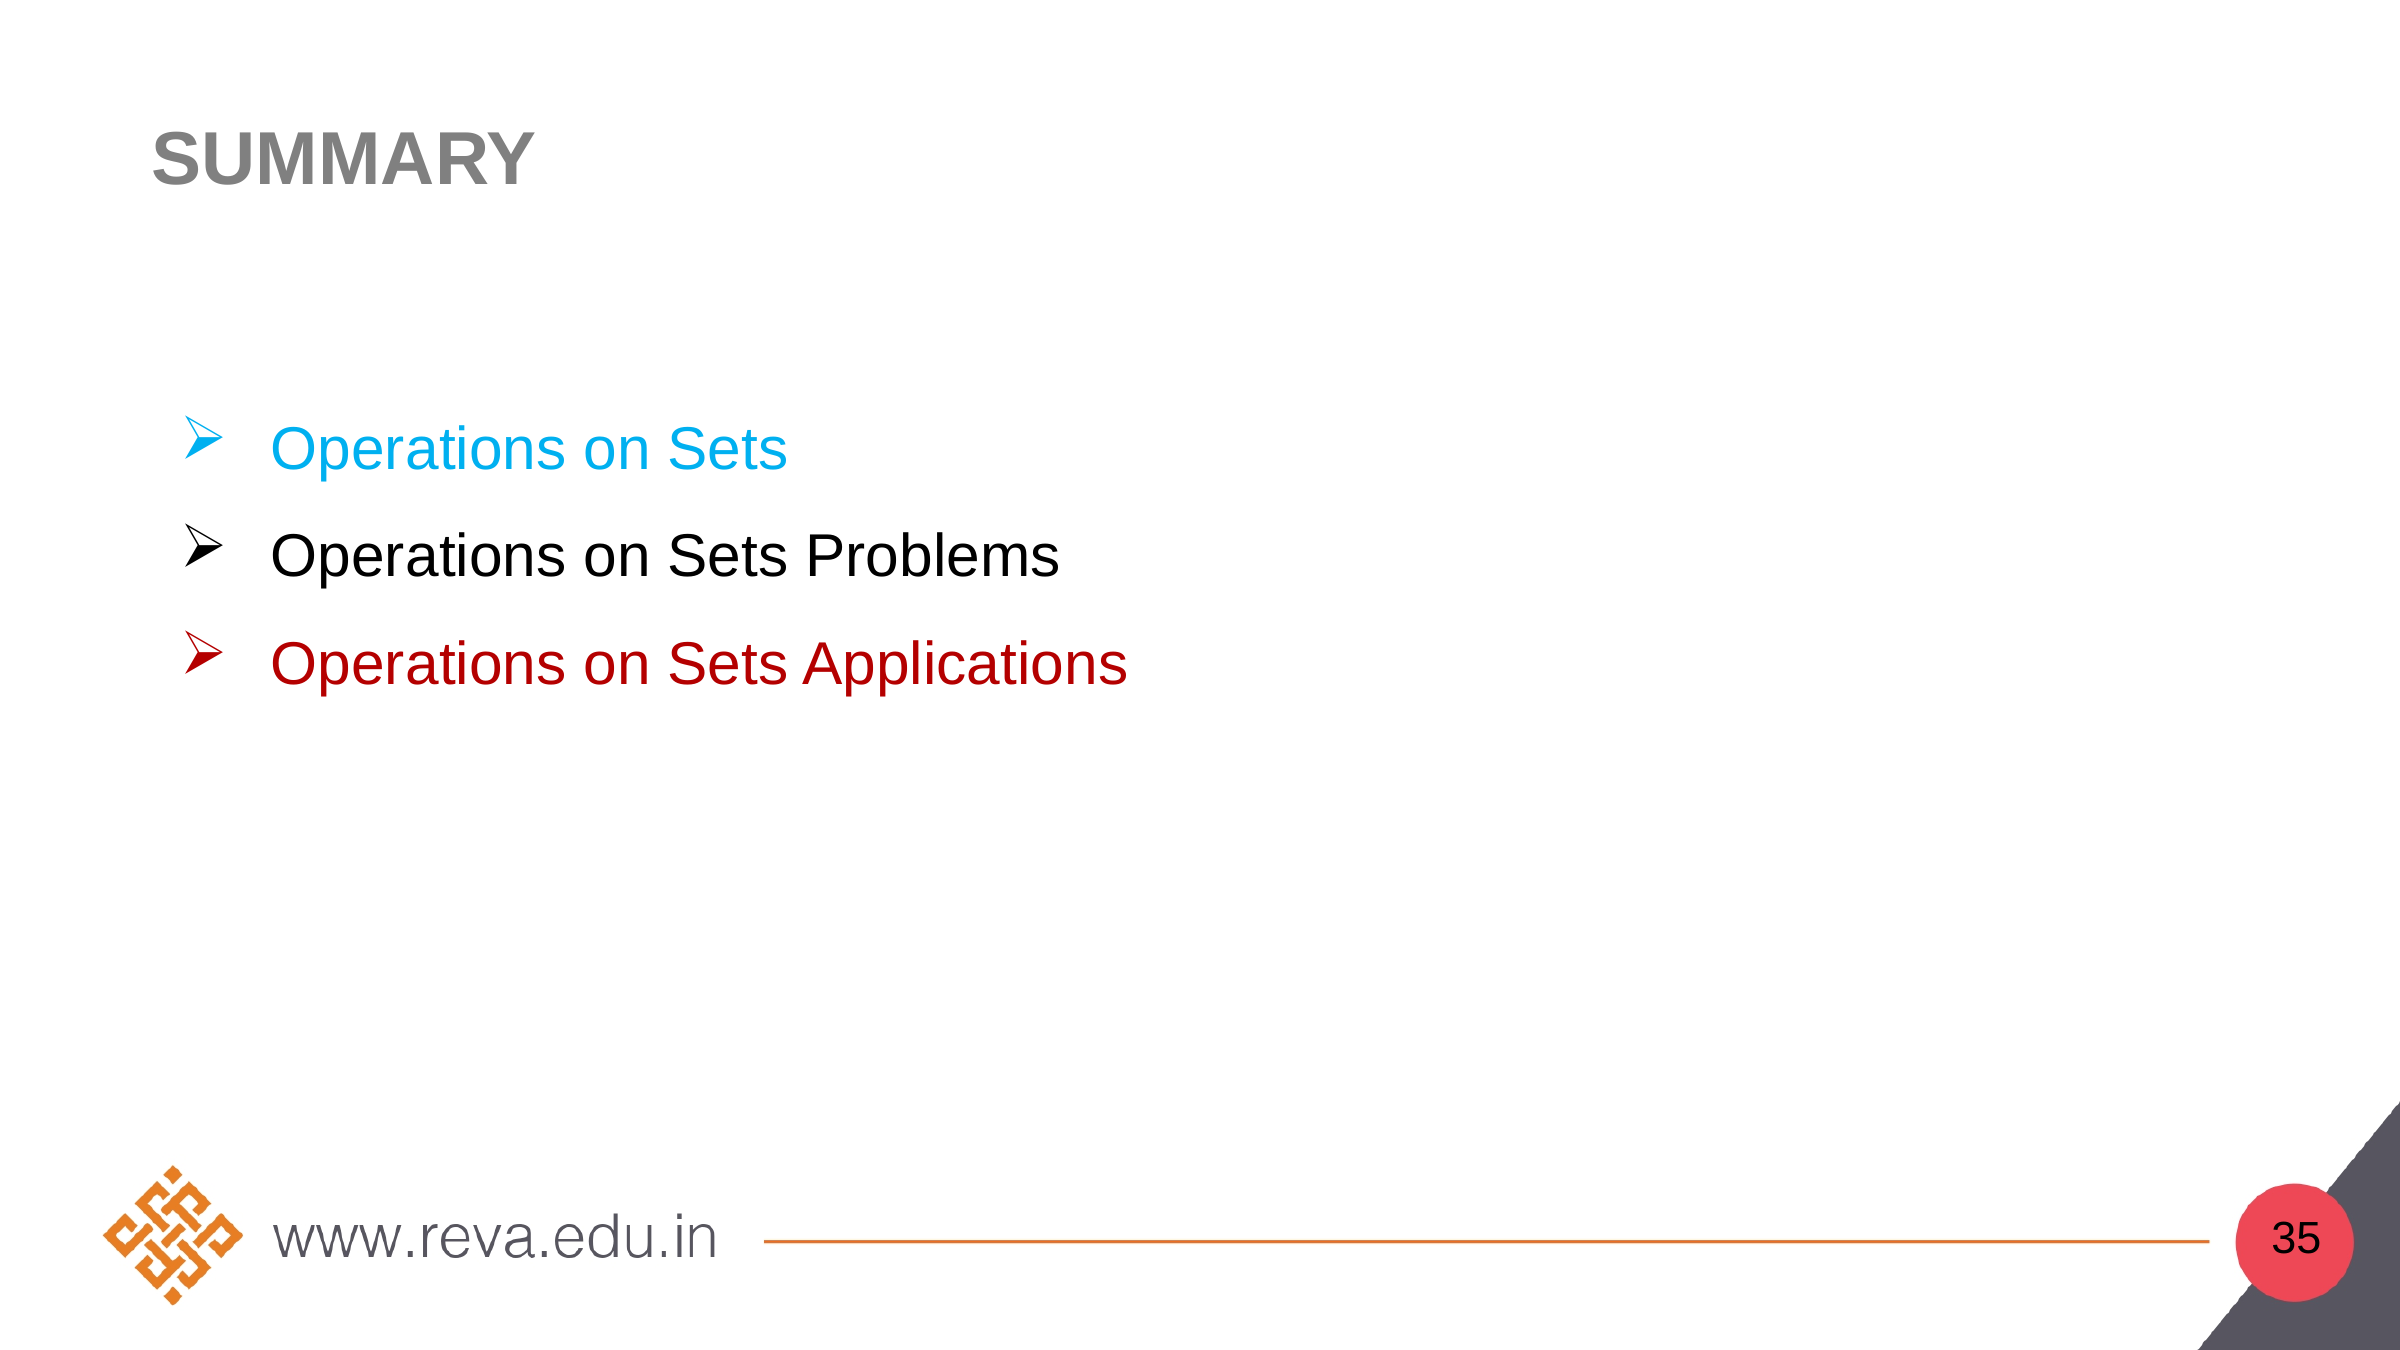

# SUMMARY
Operations on Sets
Operations on Sets Problems
Operations on Sets Applications

35